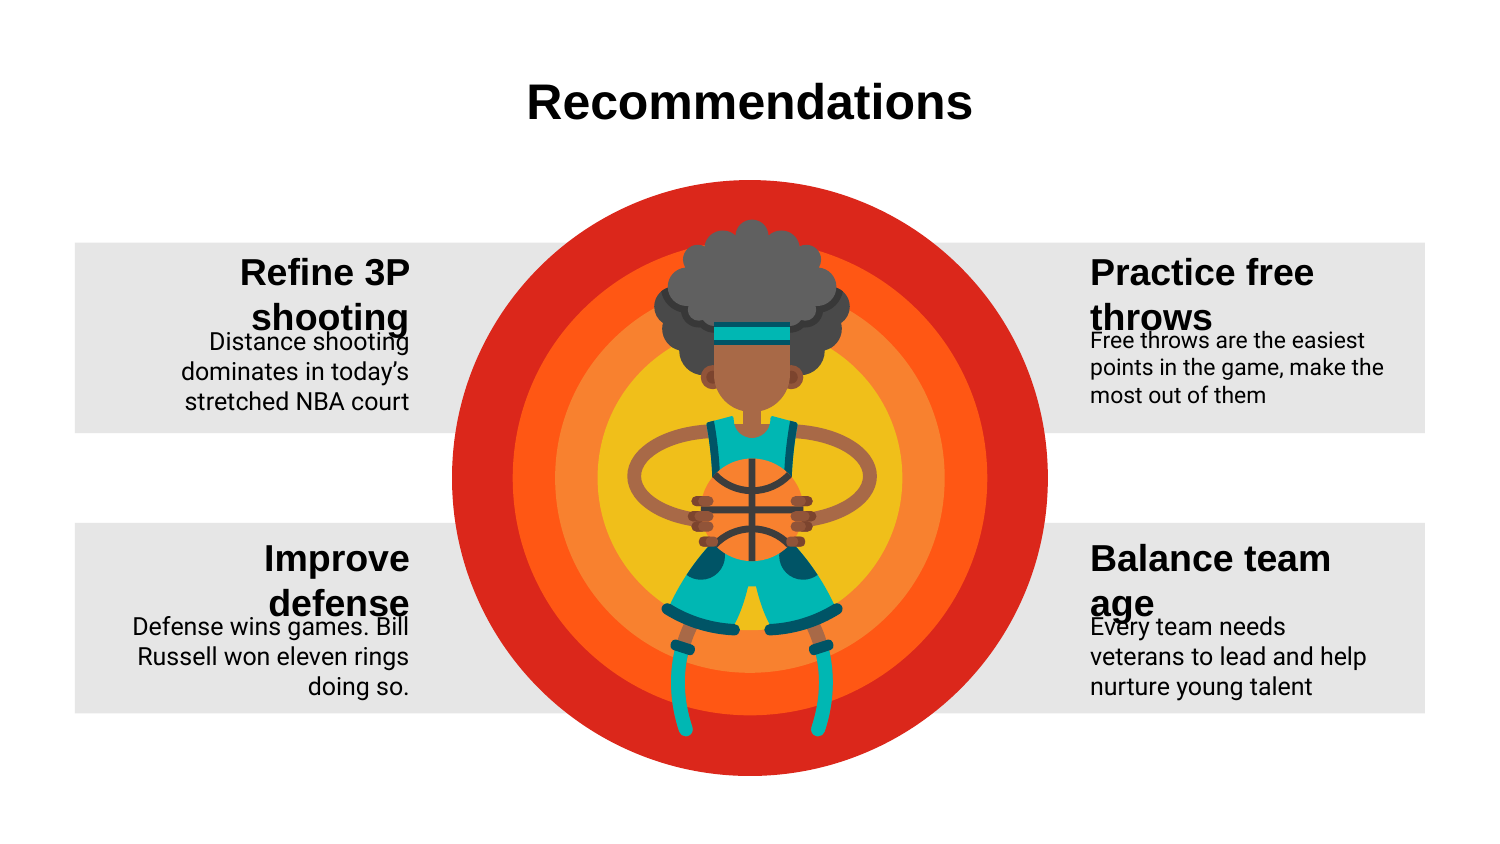

# Recommendations

Refine 3P shooting
Distance shooting dominates in today’s stretched NBA court
Practice free throws
Free throws are the easiest points in the game, make the most out of them

Improve defense
Defense wins games. Bill Russell won eleven rings doing so.
Balance team age
Every team needs veterans to lead and help nurture young talent